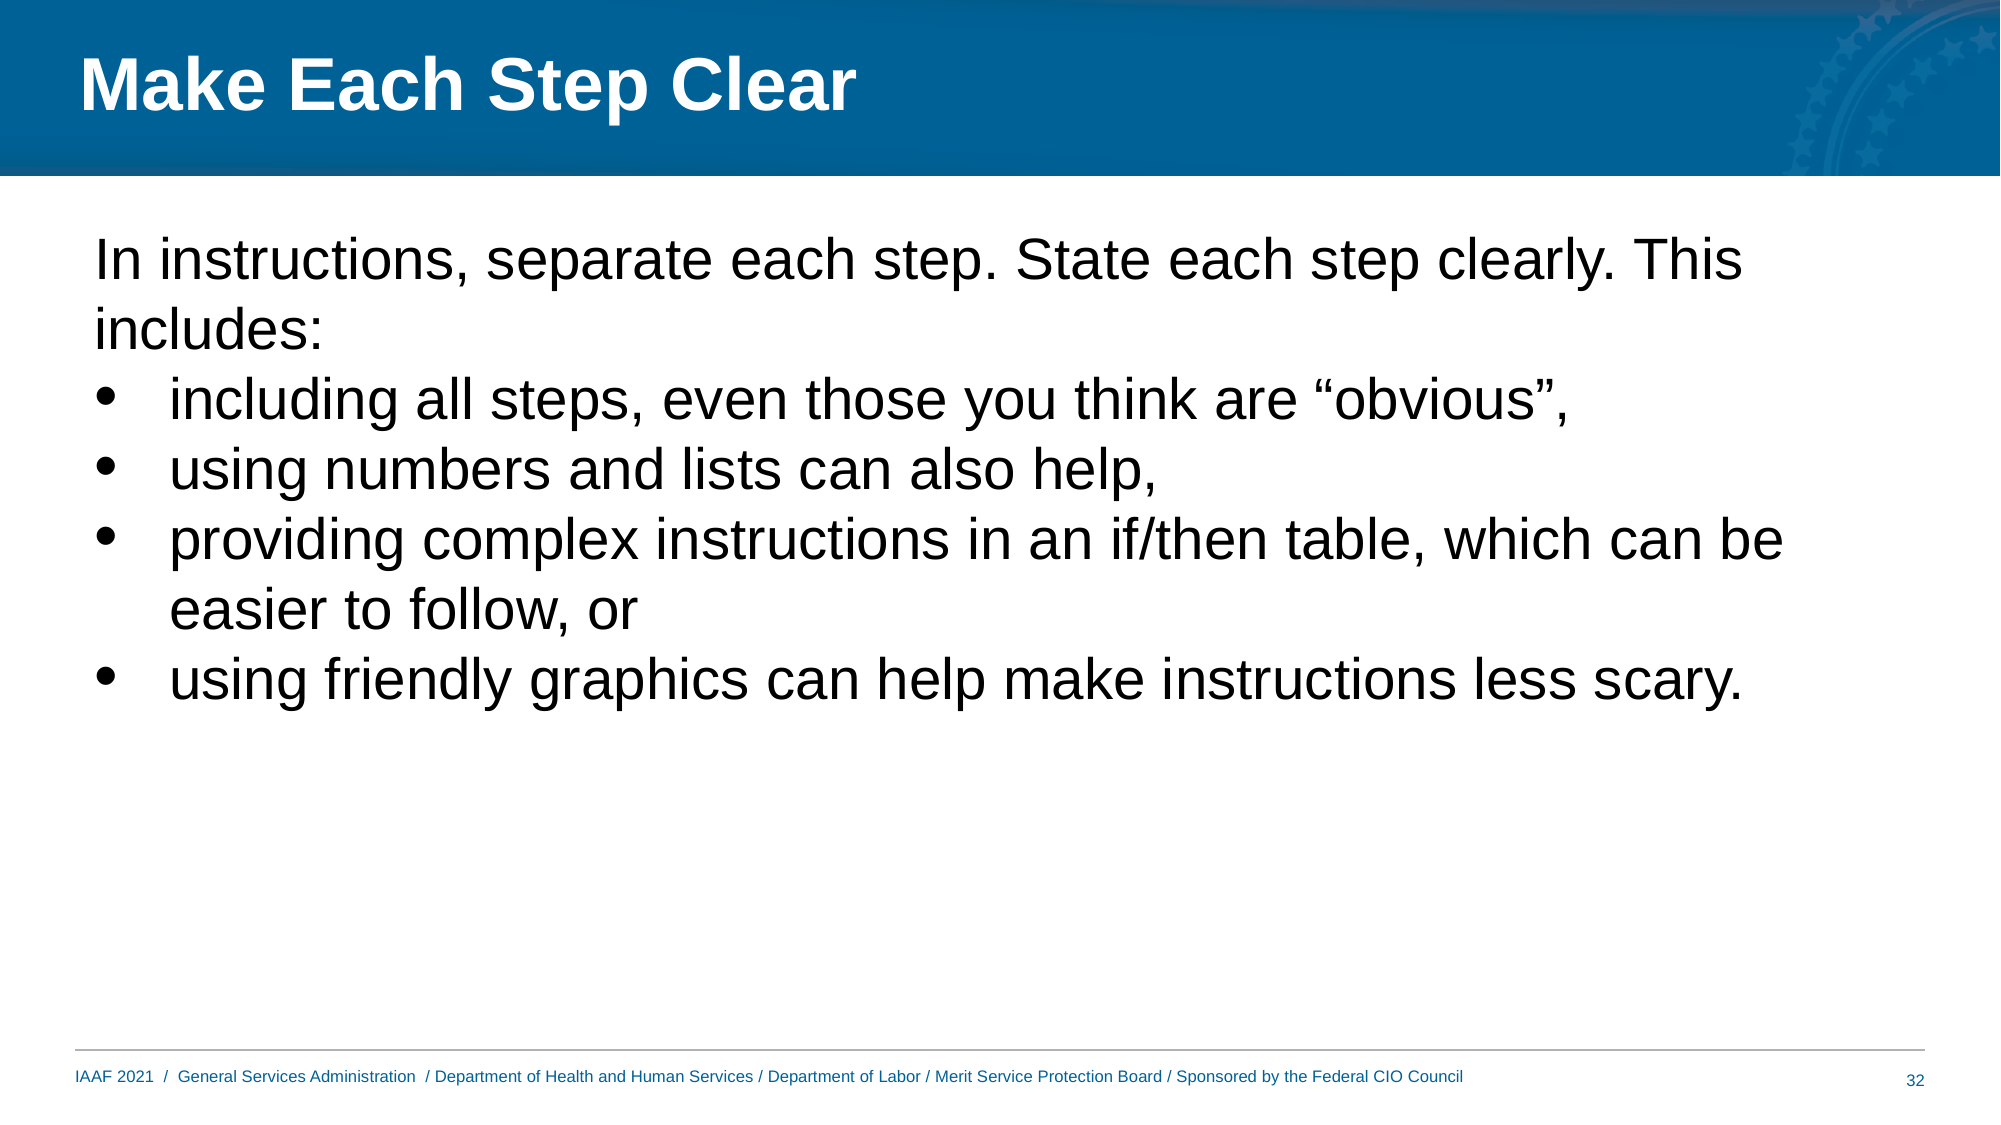

# Make Each Step Clear
In instructions, separate each step. State each step clearly. This includes:
including all steps, even those you think are “obvious”,
using numbers and lists can also help,
providing complex instructions in an if/then table, which can be easier to follow, or
using friendly graphics can help make instructions less scary.

32